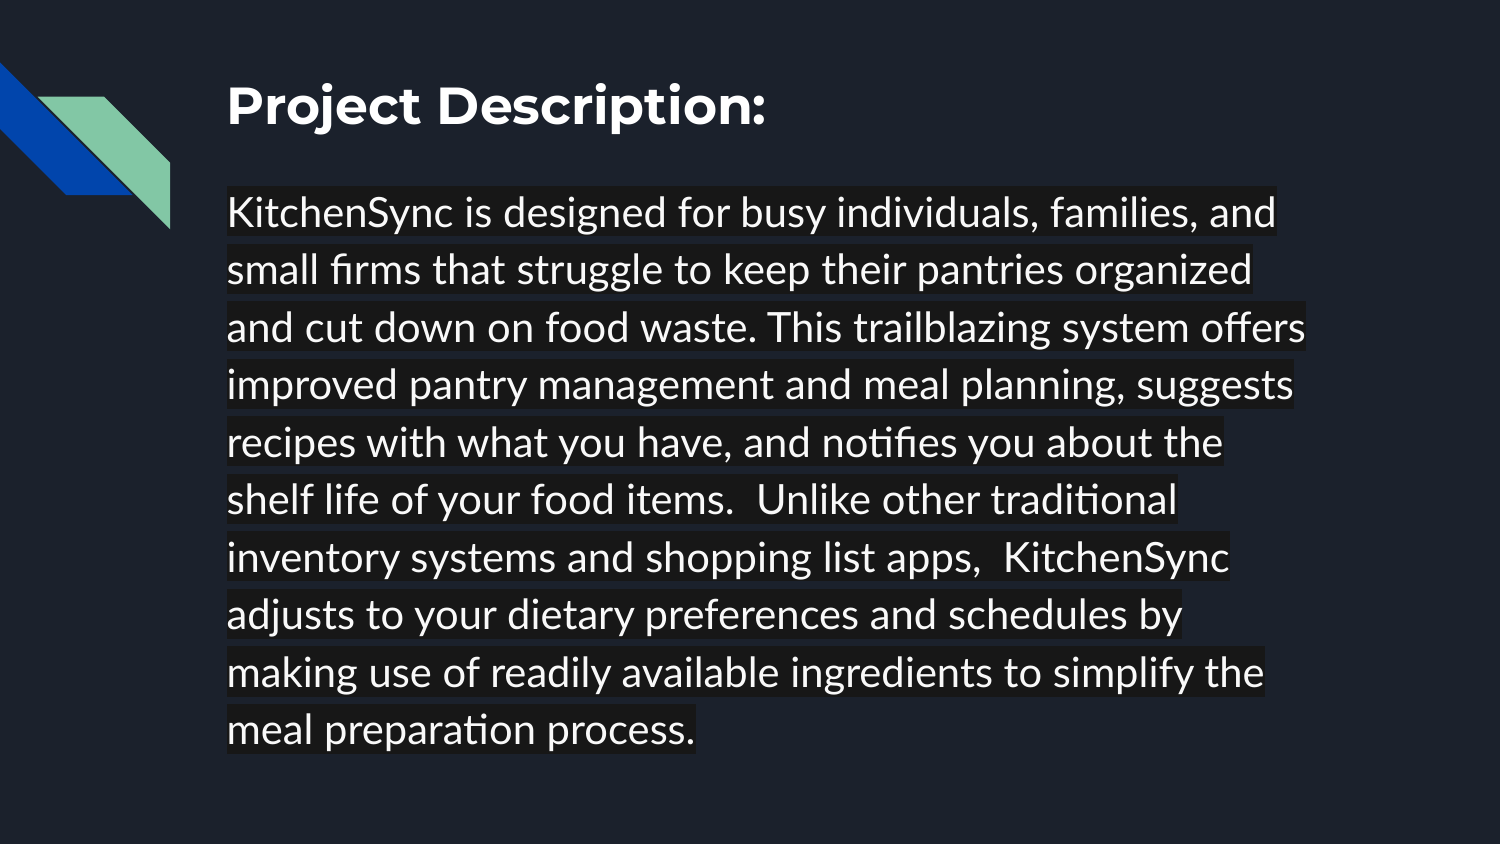

# Project Description:
KitchenSync is designed for busy individuals, families, and small firms that struggle to keep their pantries organized and cut down on food waste. This trailblazing system offers improved pantry management and meal planning, suggests recipes with what you have, and notifies you about the shelf life of your food items.  Unlike other traditional inventory systems and shopping list apps,  KitchenSync adjusts to your dietary preferences and schedules by making use of readily available ingredients to simplify the meal preparation process.